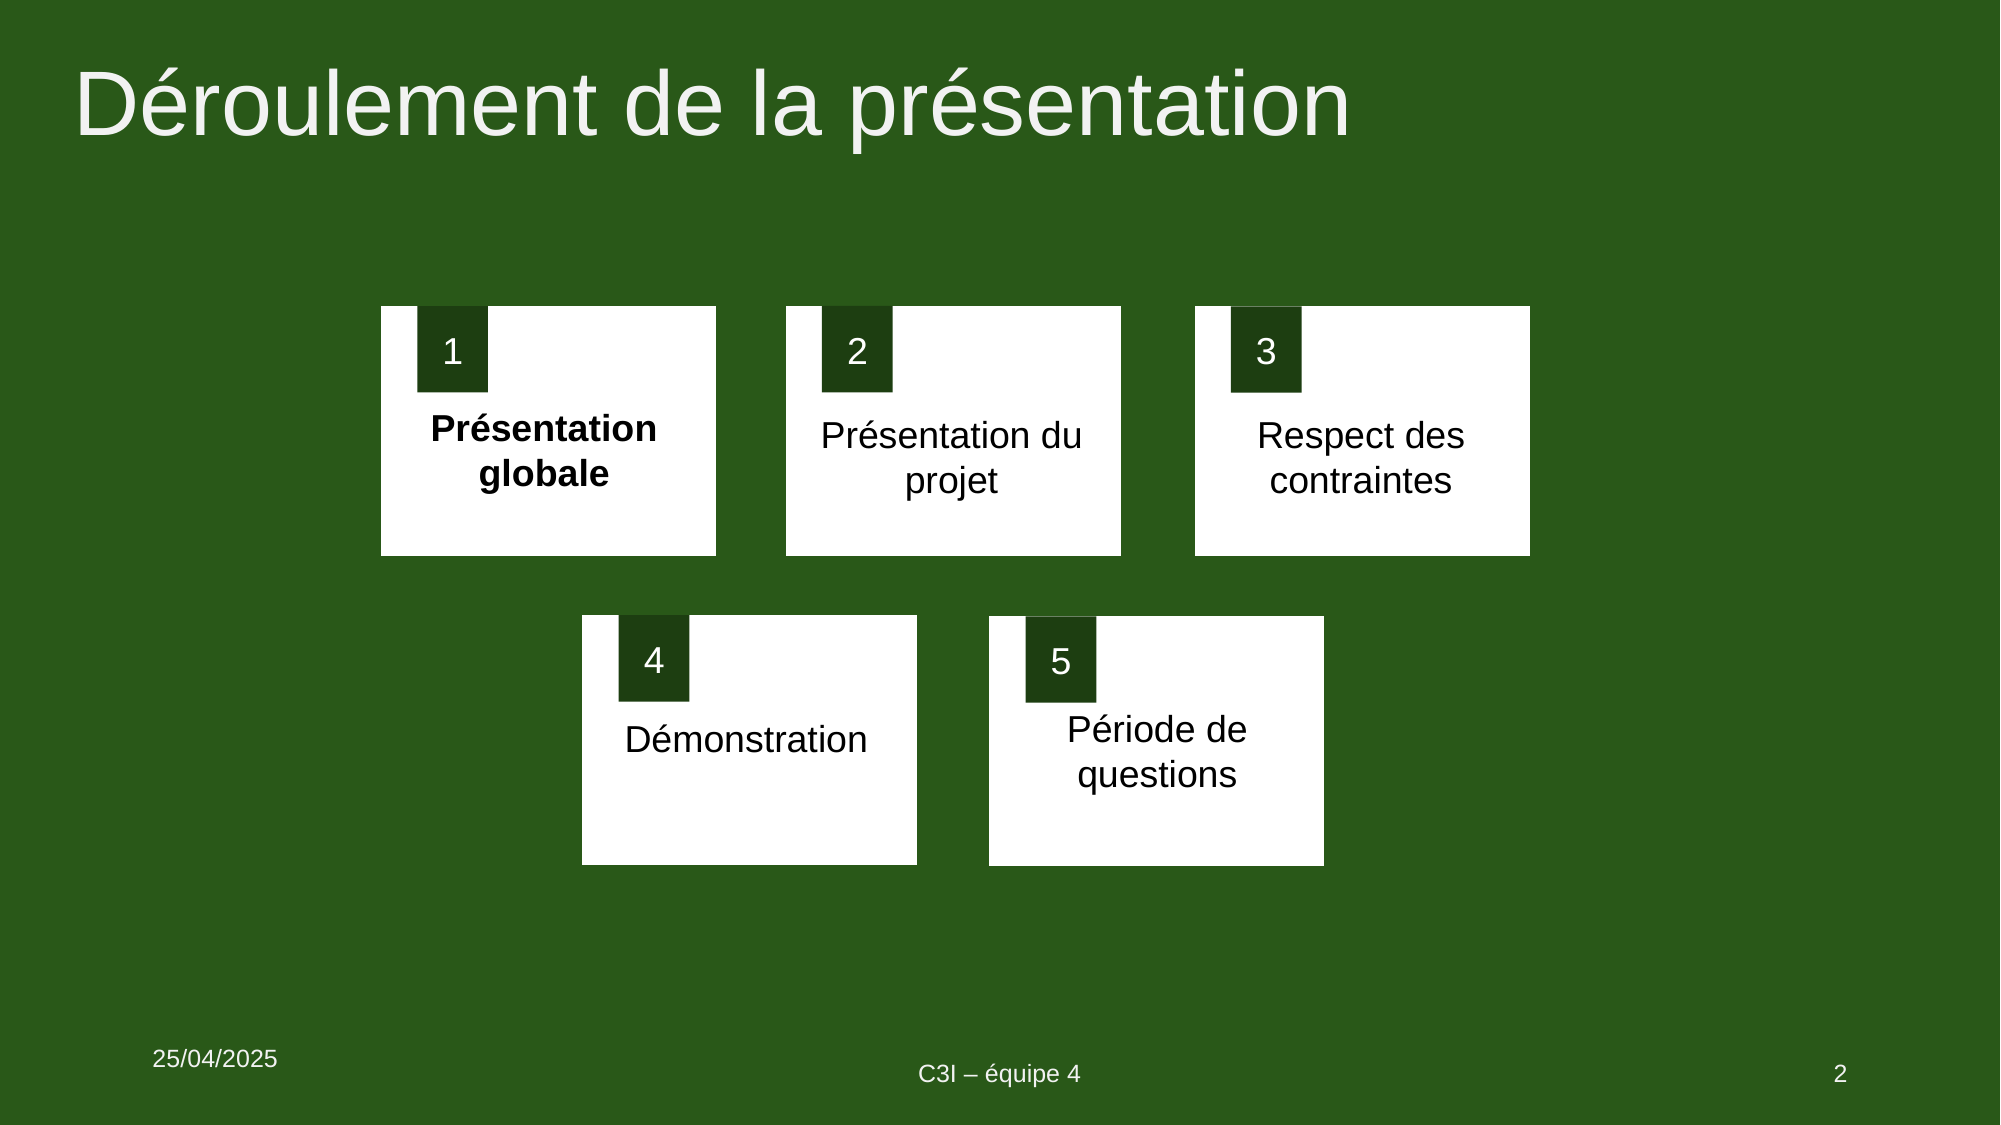

# Déroulement de la présentation
2

3
1

Présentation globale
Présentation du projet
Respect des contraintes

4

5
Période de
questions
Démonstration
25/04/2025

C3I – équipe 4
2